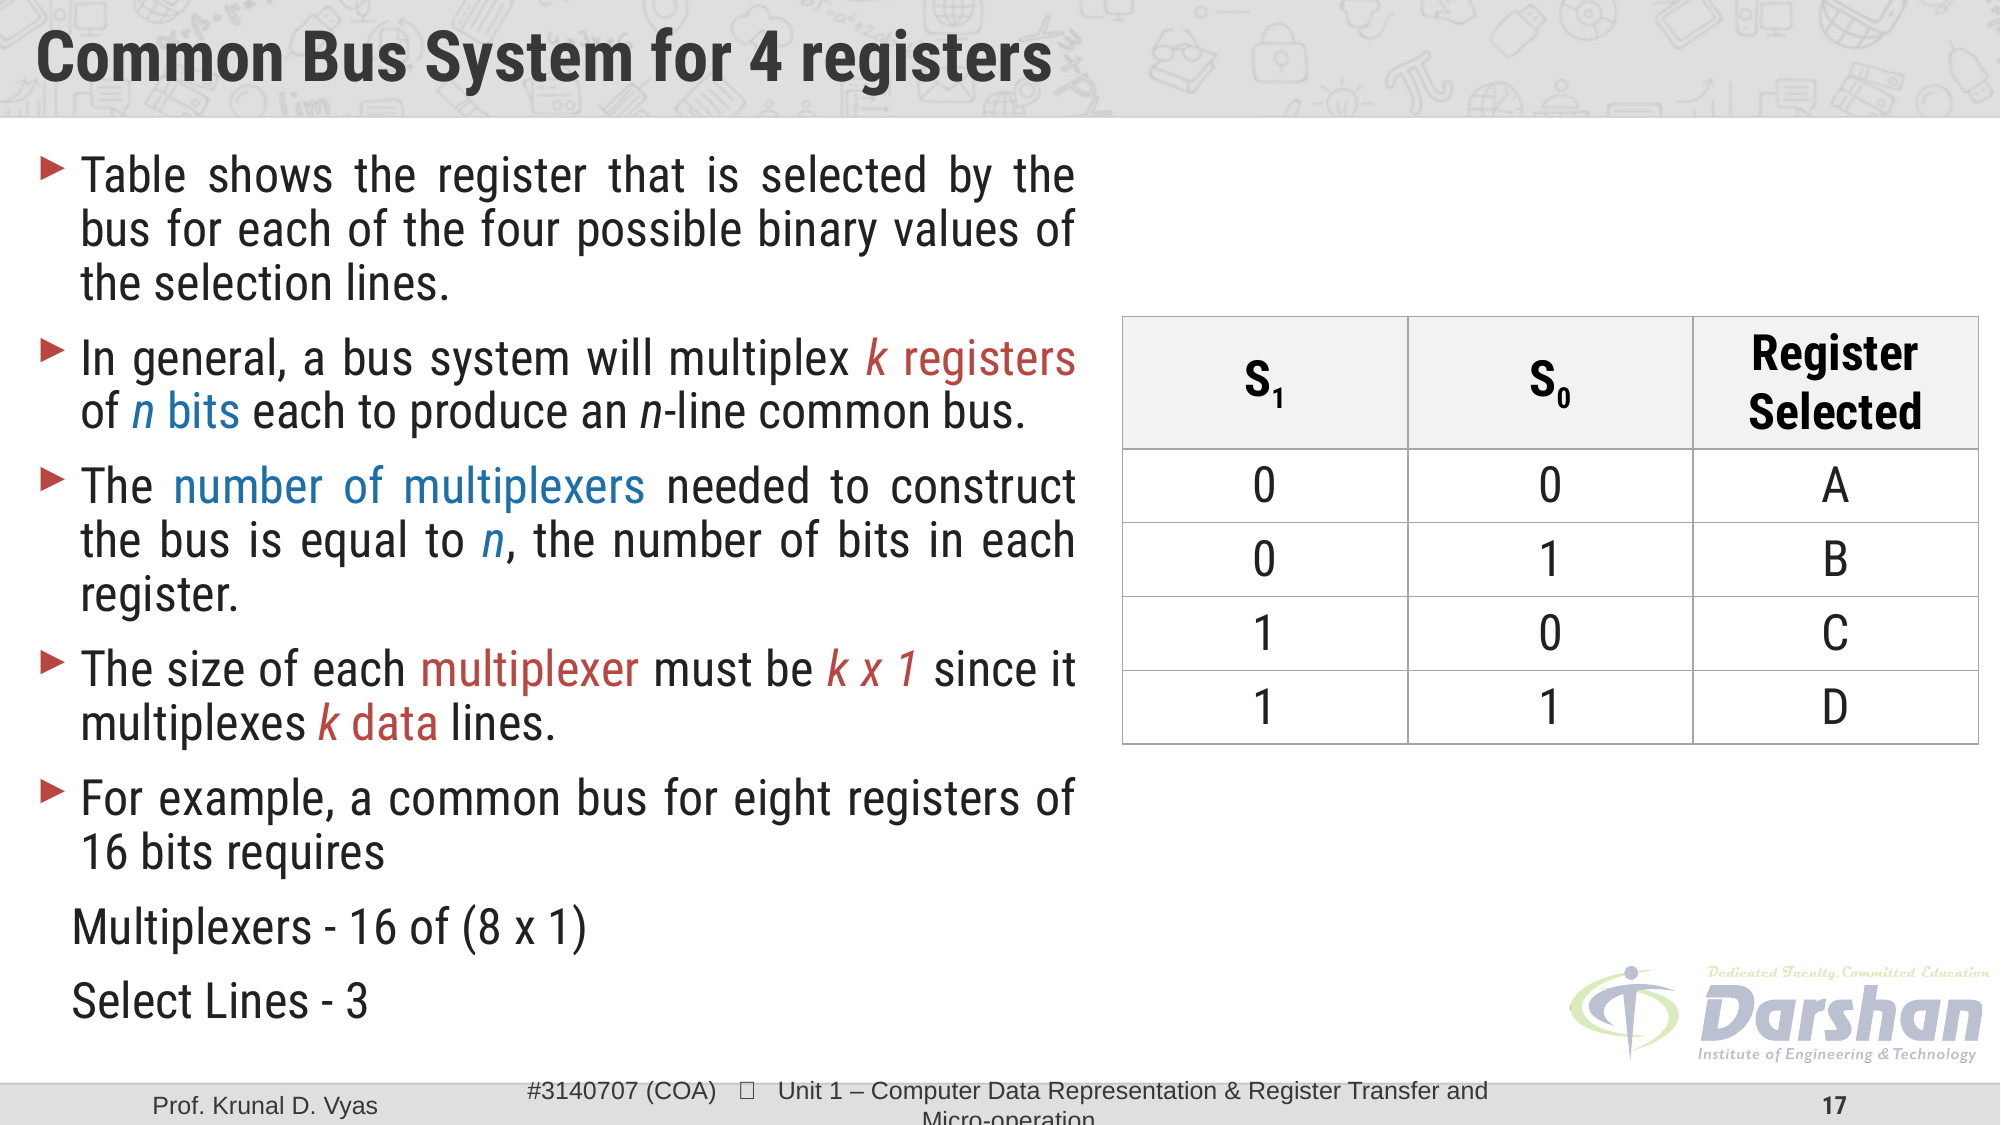

# Common Bus System for 4 registers
Table shows the register that is selected by the bus for each of the four possible binary values of the selection lines.
In general, a bus system will multiplex k registers of n bits each to produce an n-line common bus.
The number of multiplexers needed to construct the bus is equal to n, the number of bits in each register.
The size of each multiplexer must be k x 1 since it multiplexes k data lines.
For example, a common bus for eight registers of 16 bits requires
   Multiplexers - 16 of (8 x 1)
   Select Lines - 3

| S1 | S0 | Register Selected |
| --- | --- | --- |
| 0 | 0 | A |
| 0 | 1 | B |
| 1 | 0 | C |
| 1 | 1 | D |